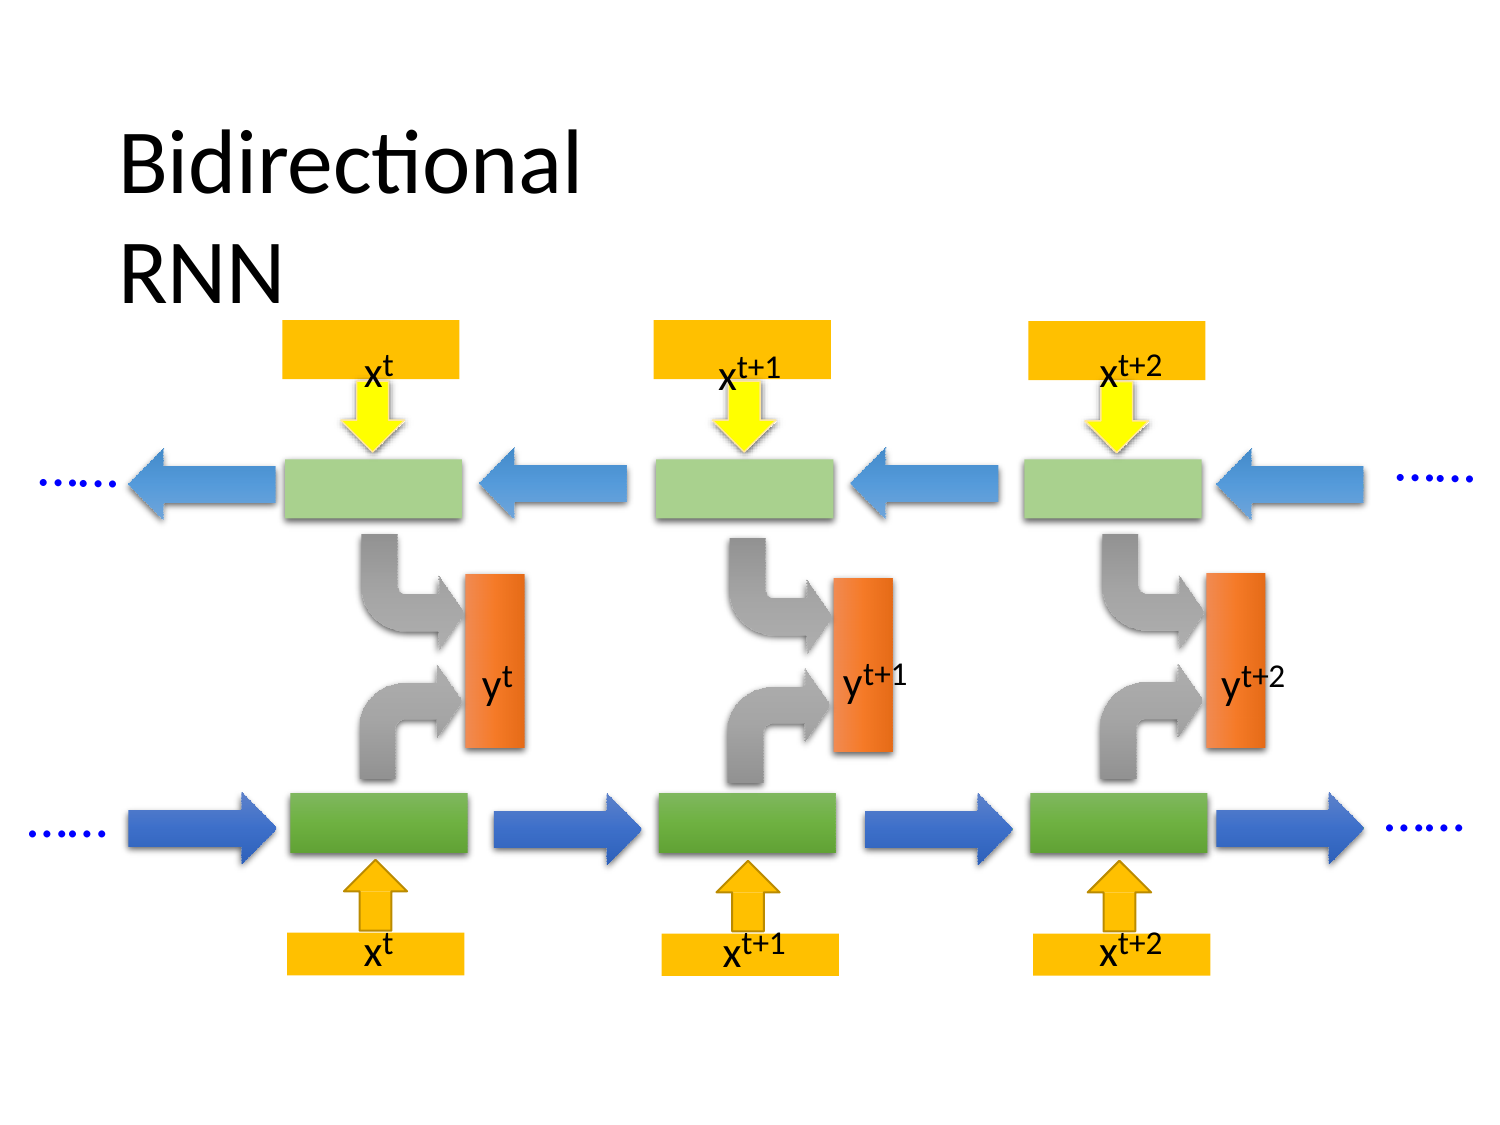

# Bidirectional RNN
xt
xt+2
xt+1

……
……

yt+1
yt
yt+2

……
……

xt
xt+1
xt+2